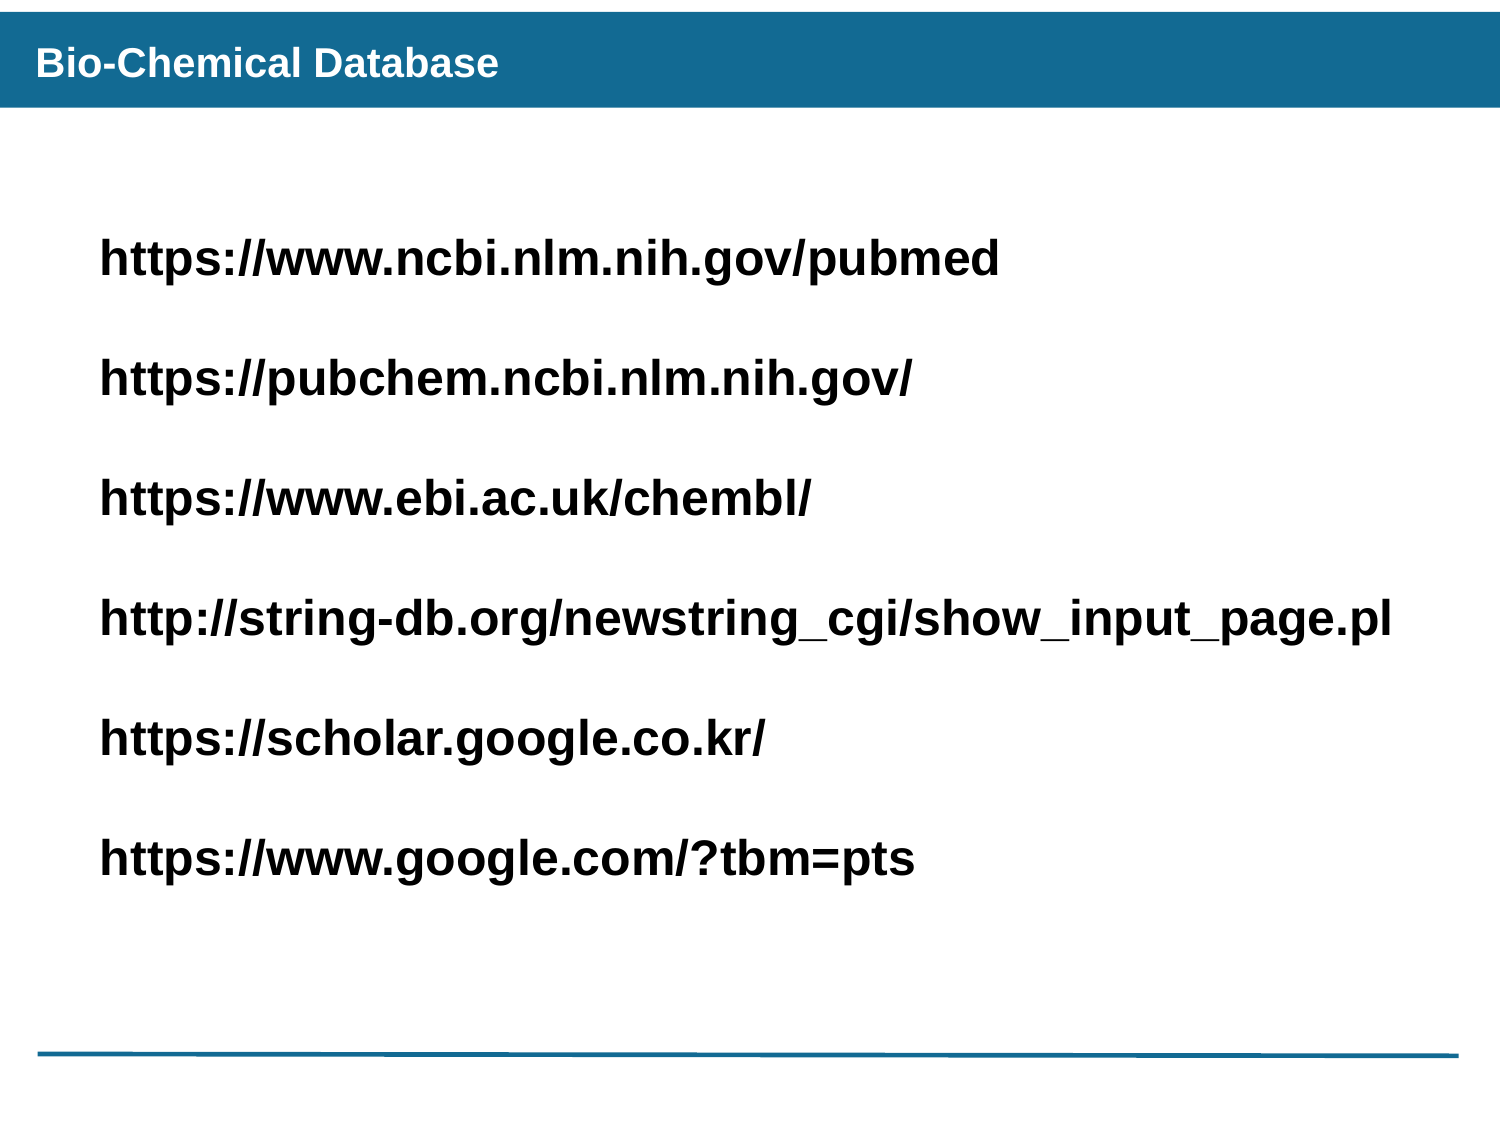

Bio-Chemical Database
https://www.ncbi.nlm.nih.gov/pubmed
https://pubchem.ncbi.nlm.nih.gov/
https://www.ebi.ac.uk/chembl/
http://string-db.org/newstring_cgi/show_input_page.pl
https://scholar.google.co.kr/
https://www.google.com/?tbm=pts